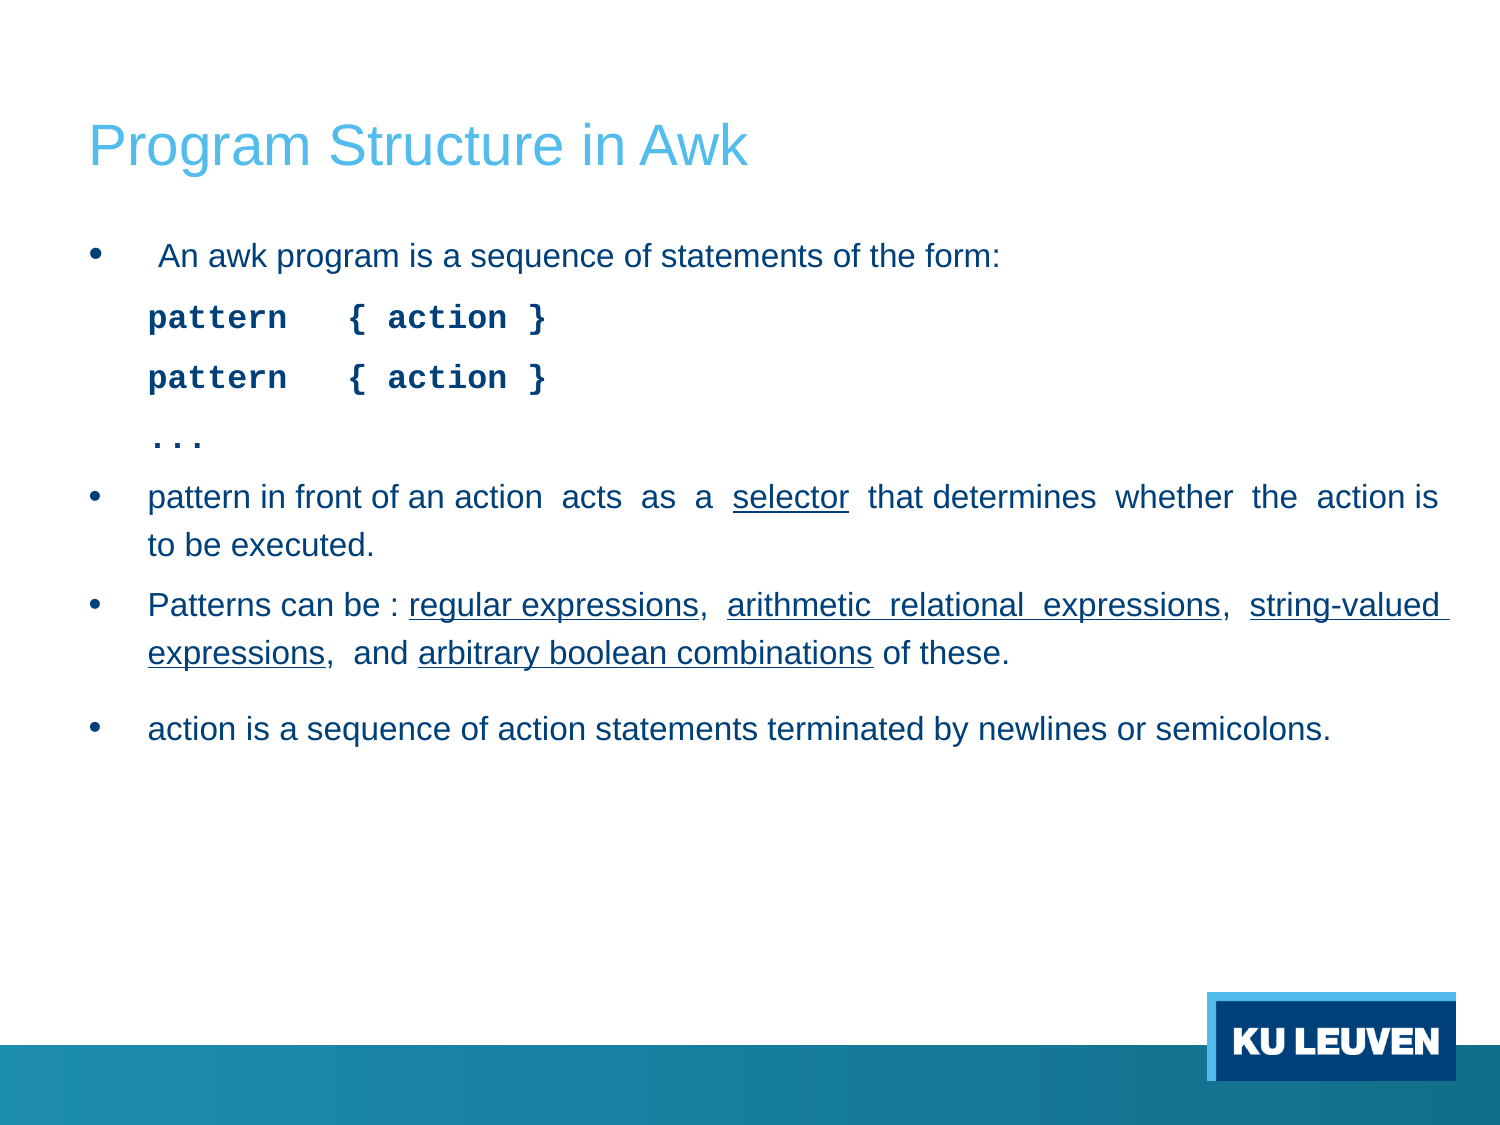

# Program Structure in Awk
 An awk program is a sequence of statements of the form:
pattern   { action }
pattern   { action }
...
pattern in front of an action  acts  as  a  selector  that determines  whether  the  action is to be executed.
Patterns can be : regular expressions,  arithmetic  relational  expressions,  string-valued  expressions,  and arbitrary boolean combinations of these.
action is a sequence of action statements terminated by newlines or semicolons.